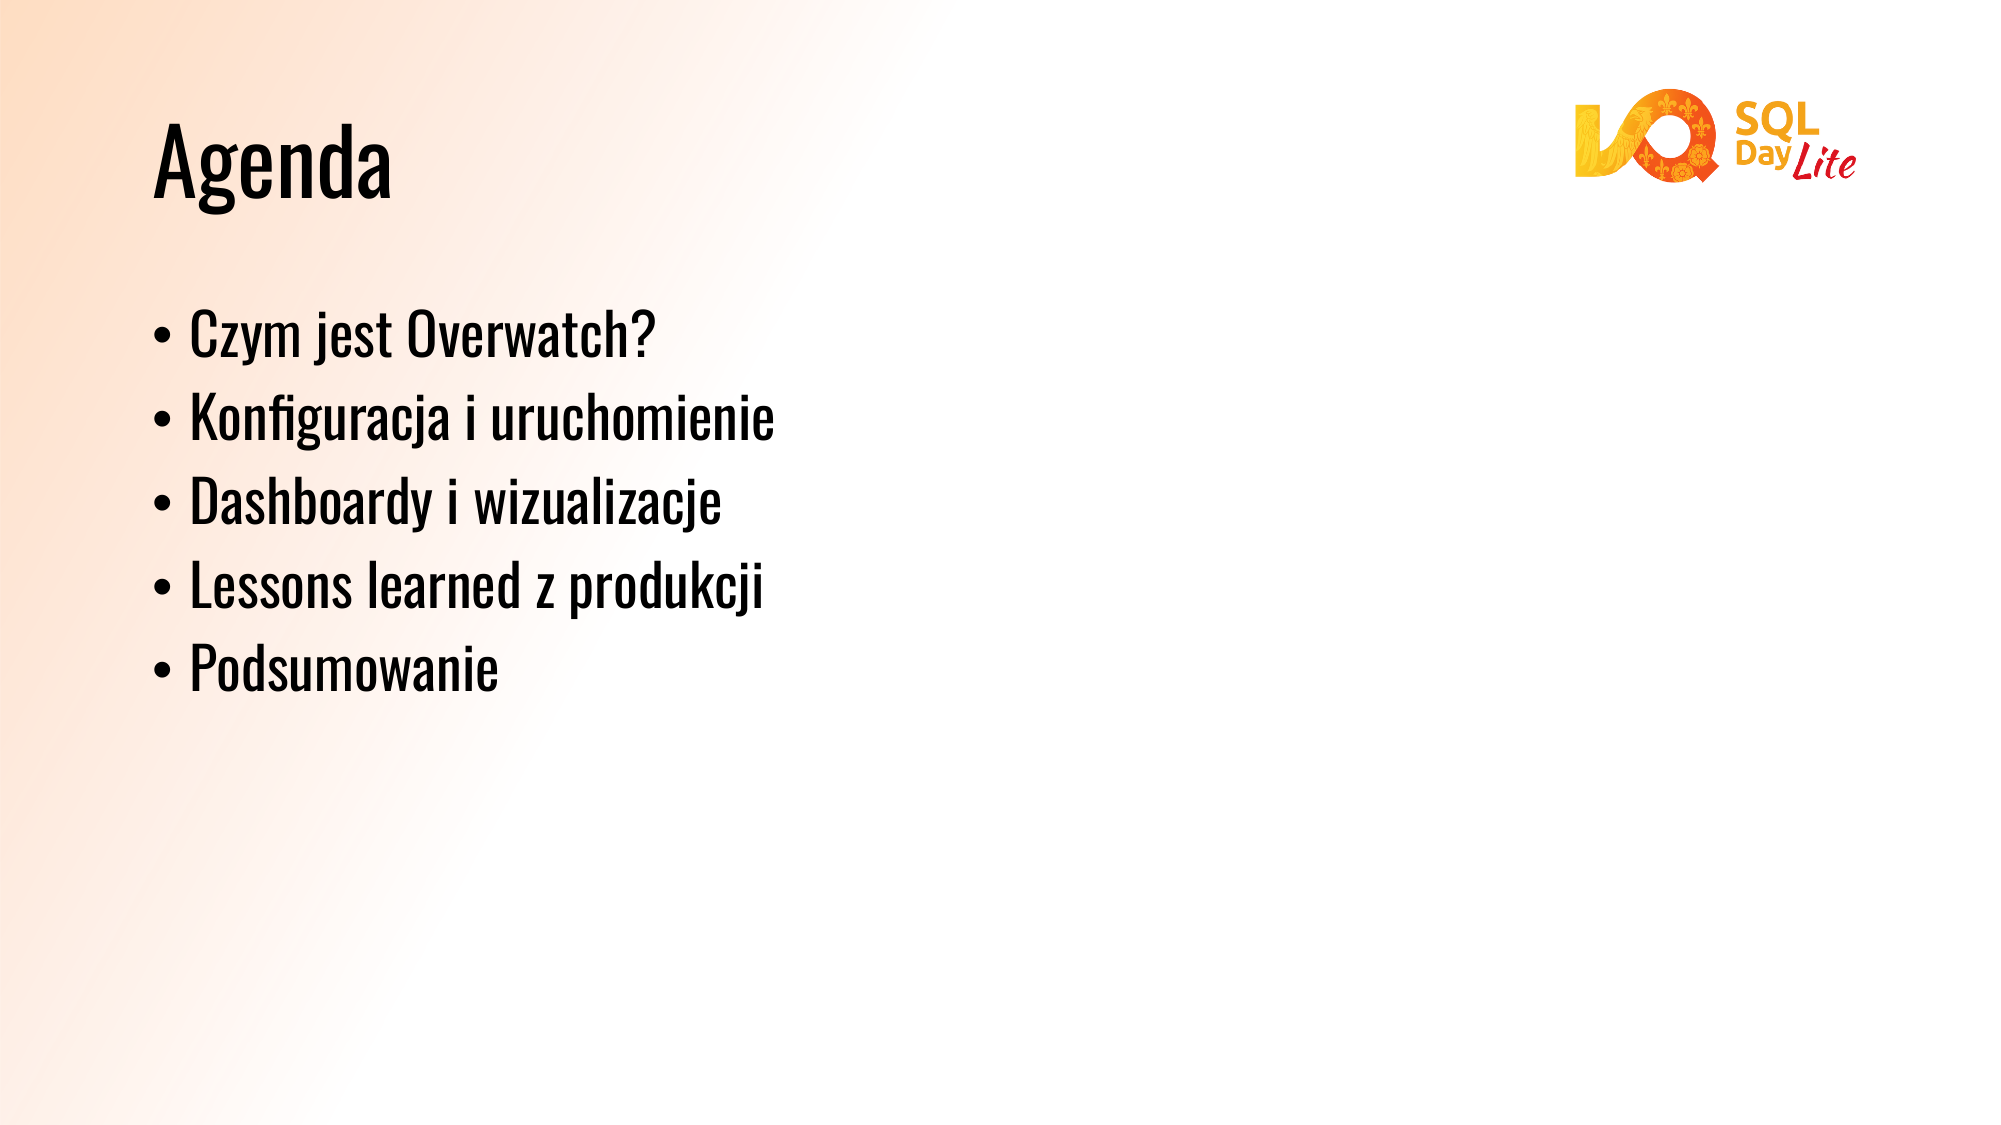

# Agenda
Czym jest Overwatch?
Konfiguracja i uruchomienie
Dashboardy i wizualizacje
Lessons learned z produkcji
Podsumowanie